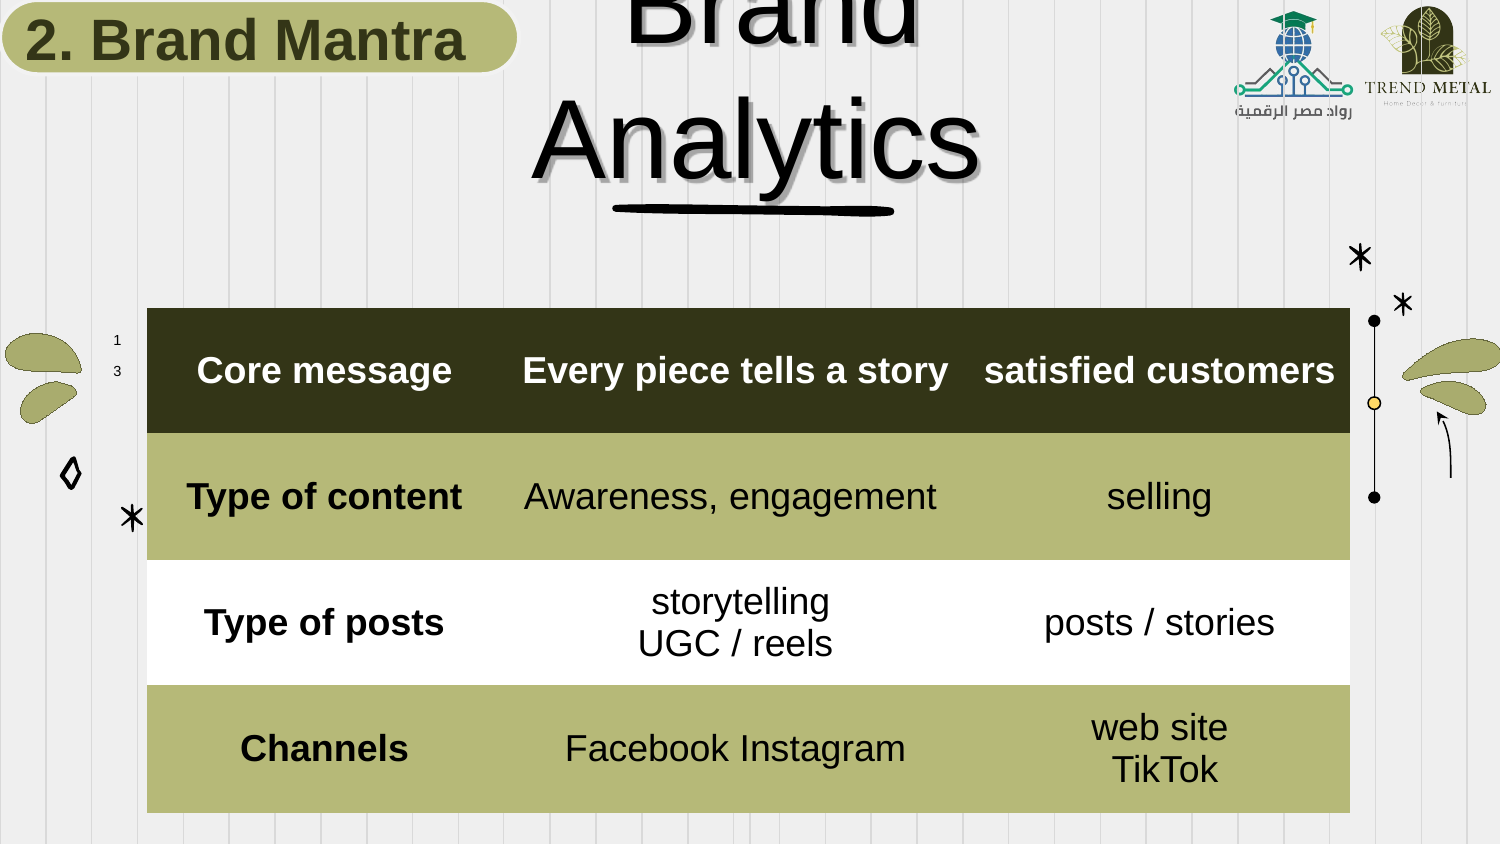

2. Brand Mantra
# Brand Analytics

| Core message | Every piece tells a story | satisfied customers |
| --- | --- | --- |
| Type of content | Awareness, engagement | selling |
| Type of posts | storytelling UGC / reels | posts / stories |
| Channels | Facebook Instagram | web site TikTok |
1

3